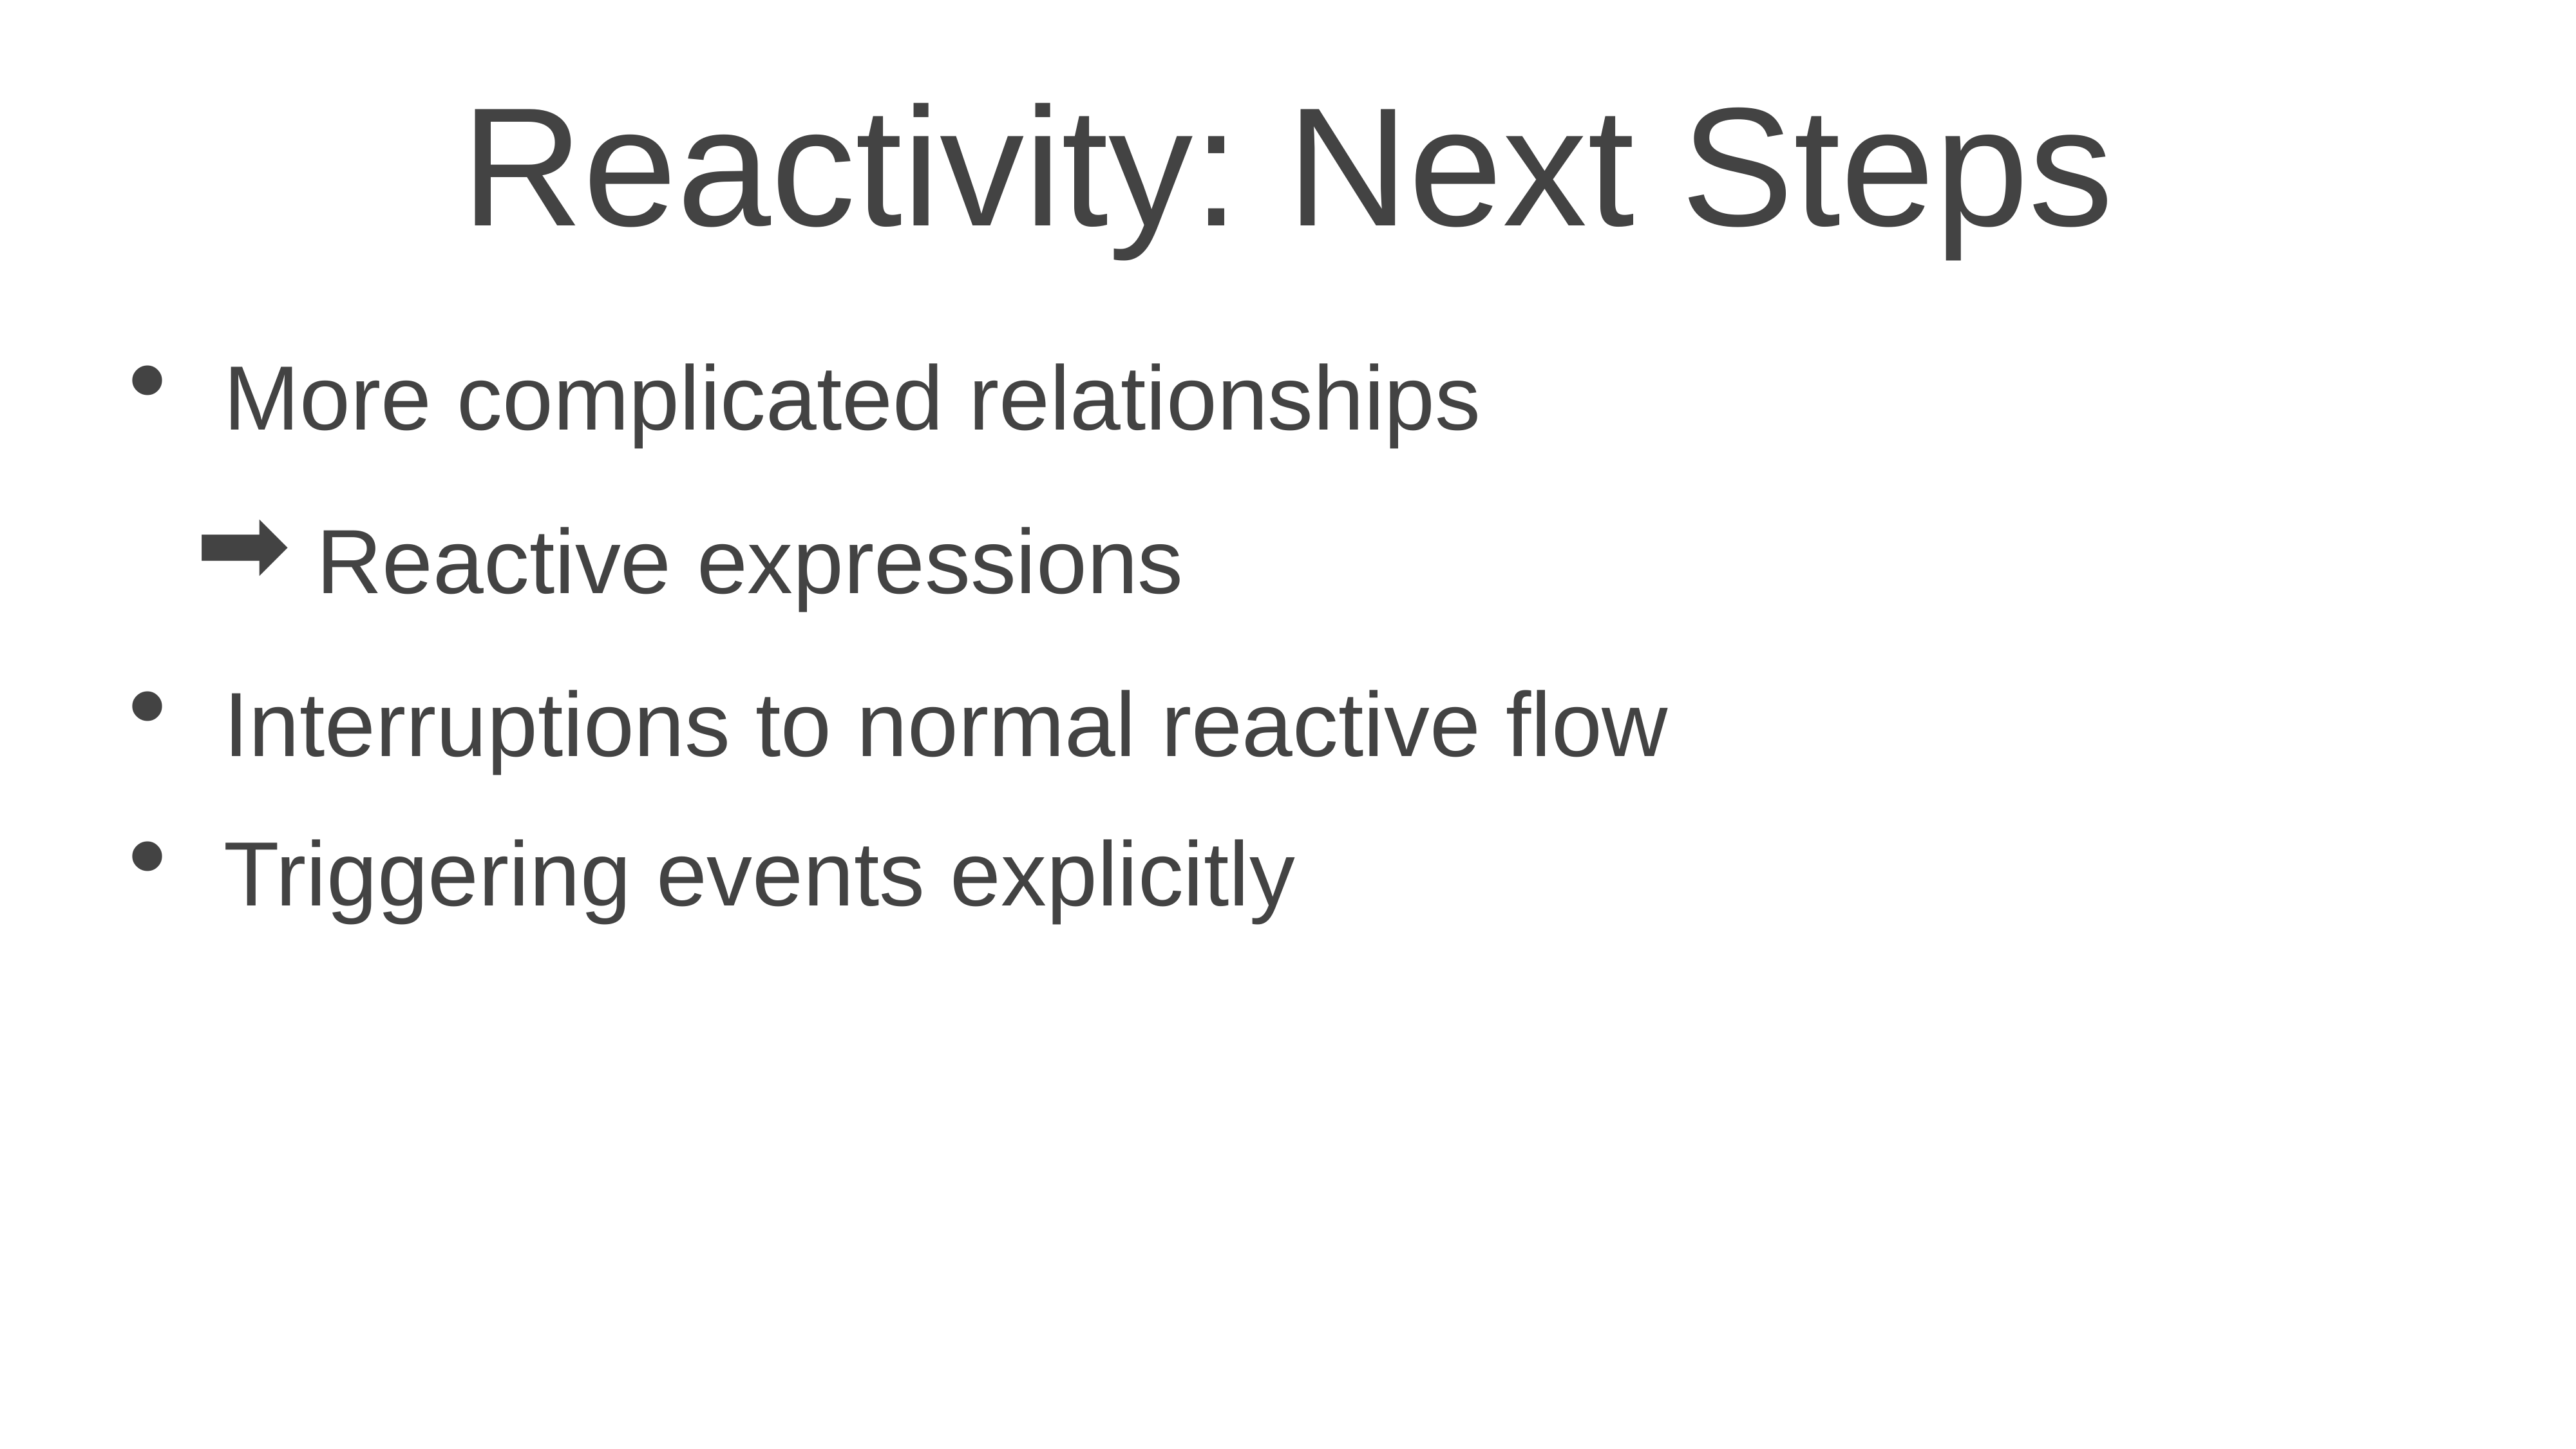

# Reactivity: Next Steps
More complicated relationships
 Reactive expressions
Interruptions to normal reactive flow
Triggering events explicitly